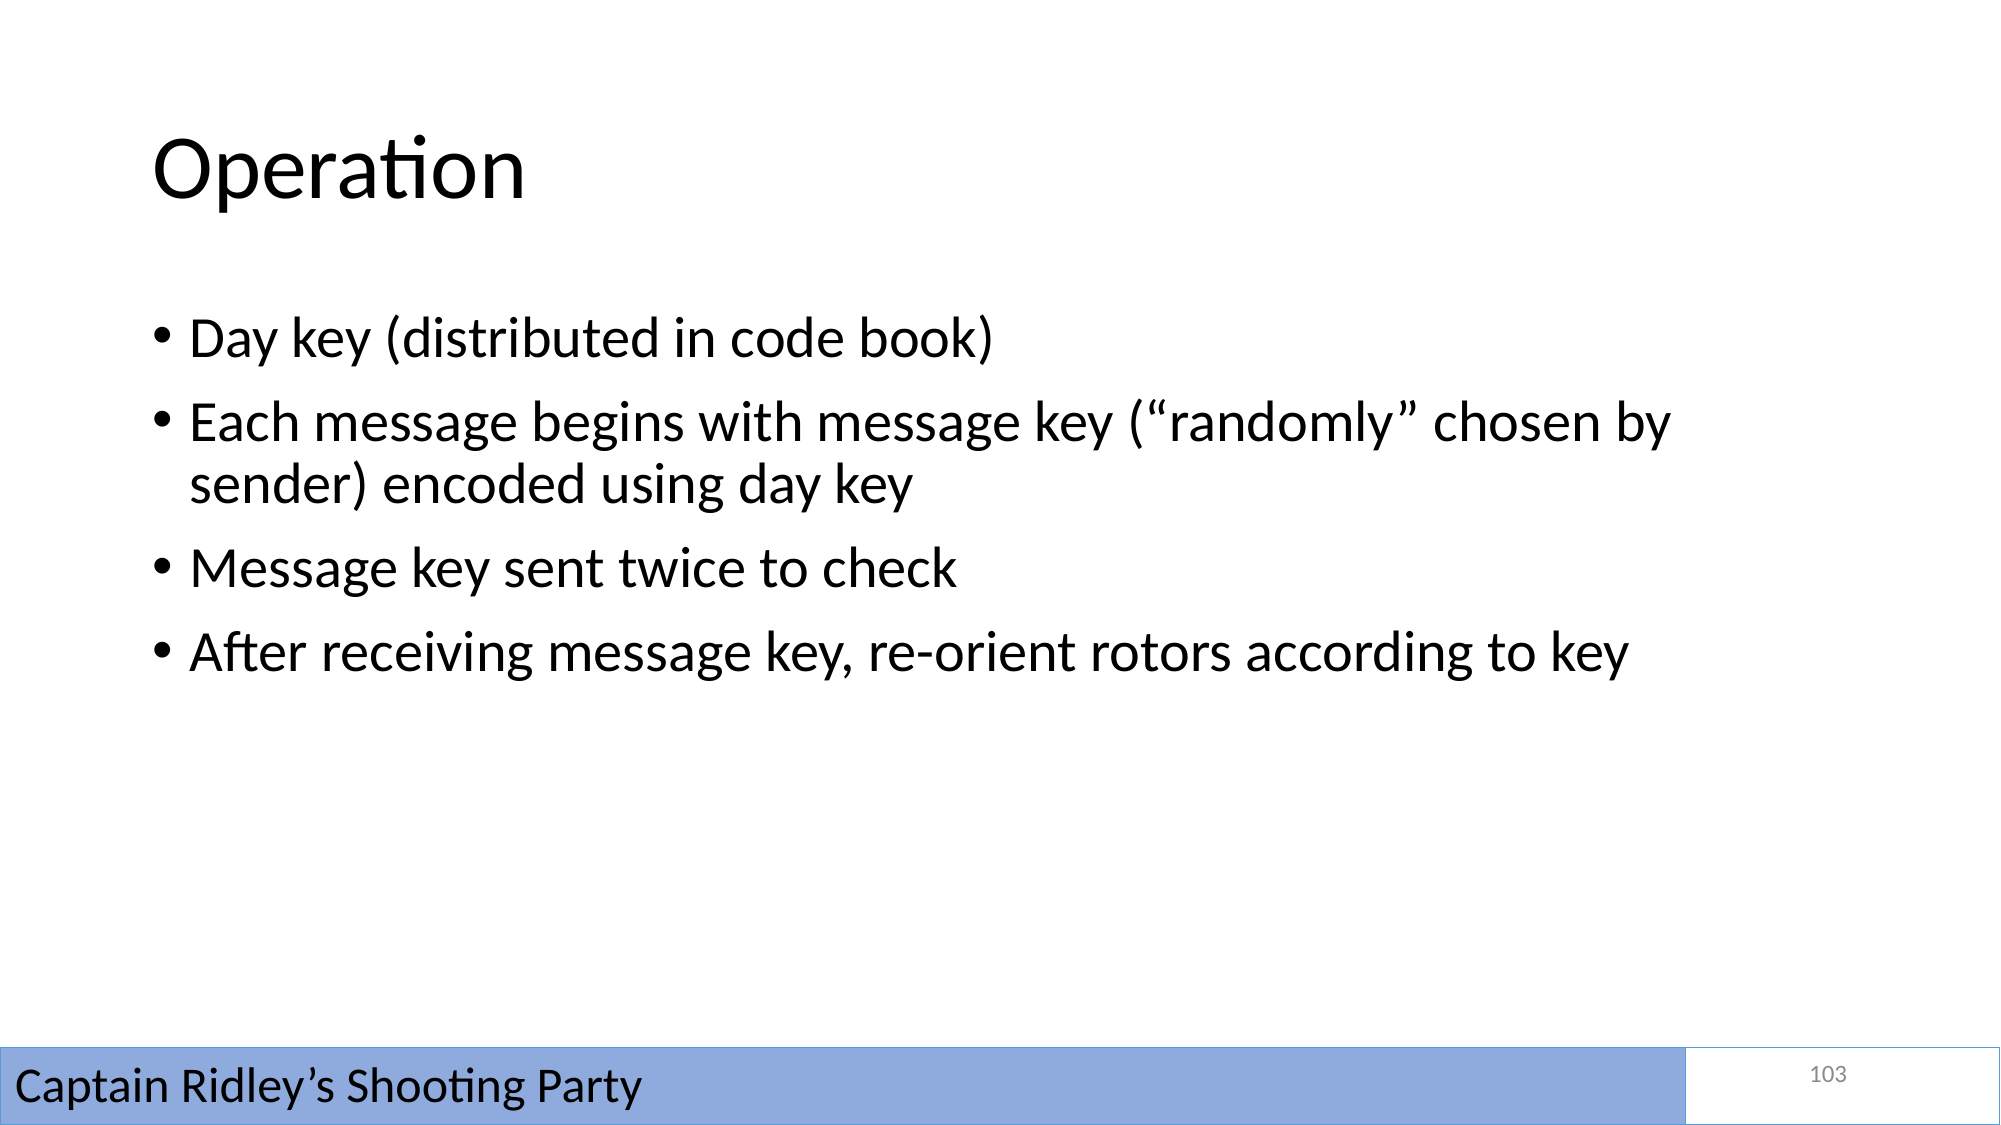

# Operation
Day key (distributed in code book)
Each message begins with message key (“randomly” chosen by sender) encoded using day key
Message key sent twice to check
After receiving message key, re-orient rotors according to key

103
Captain Ridley’s Shooting Party